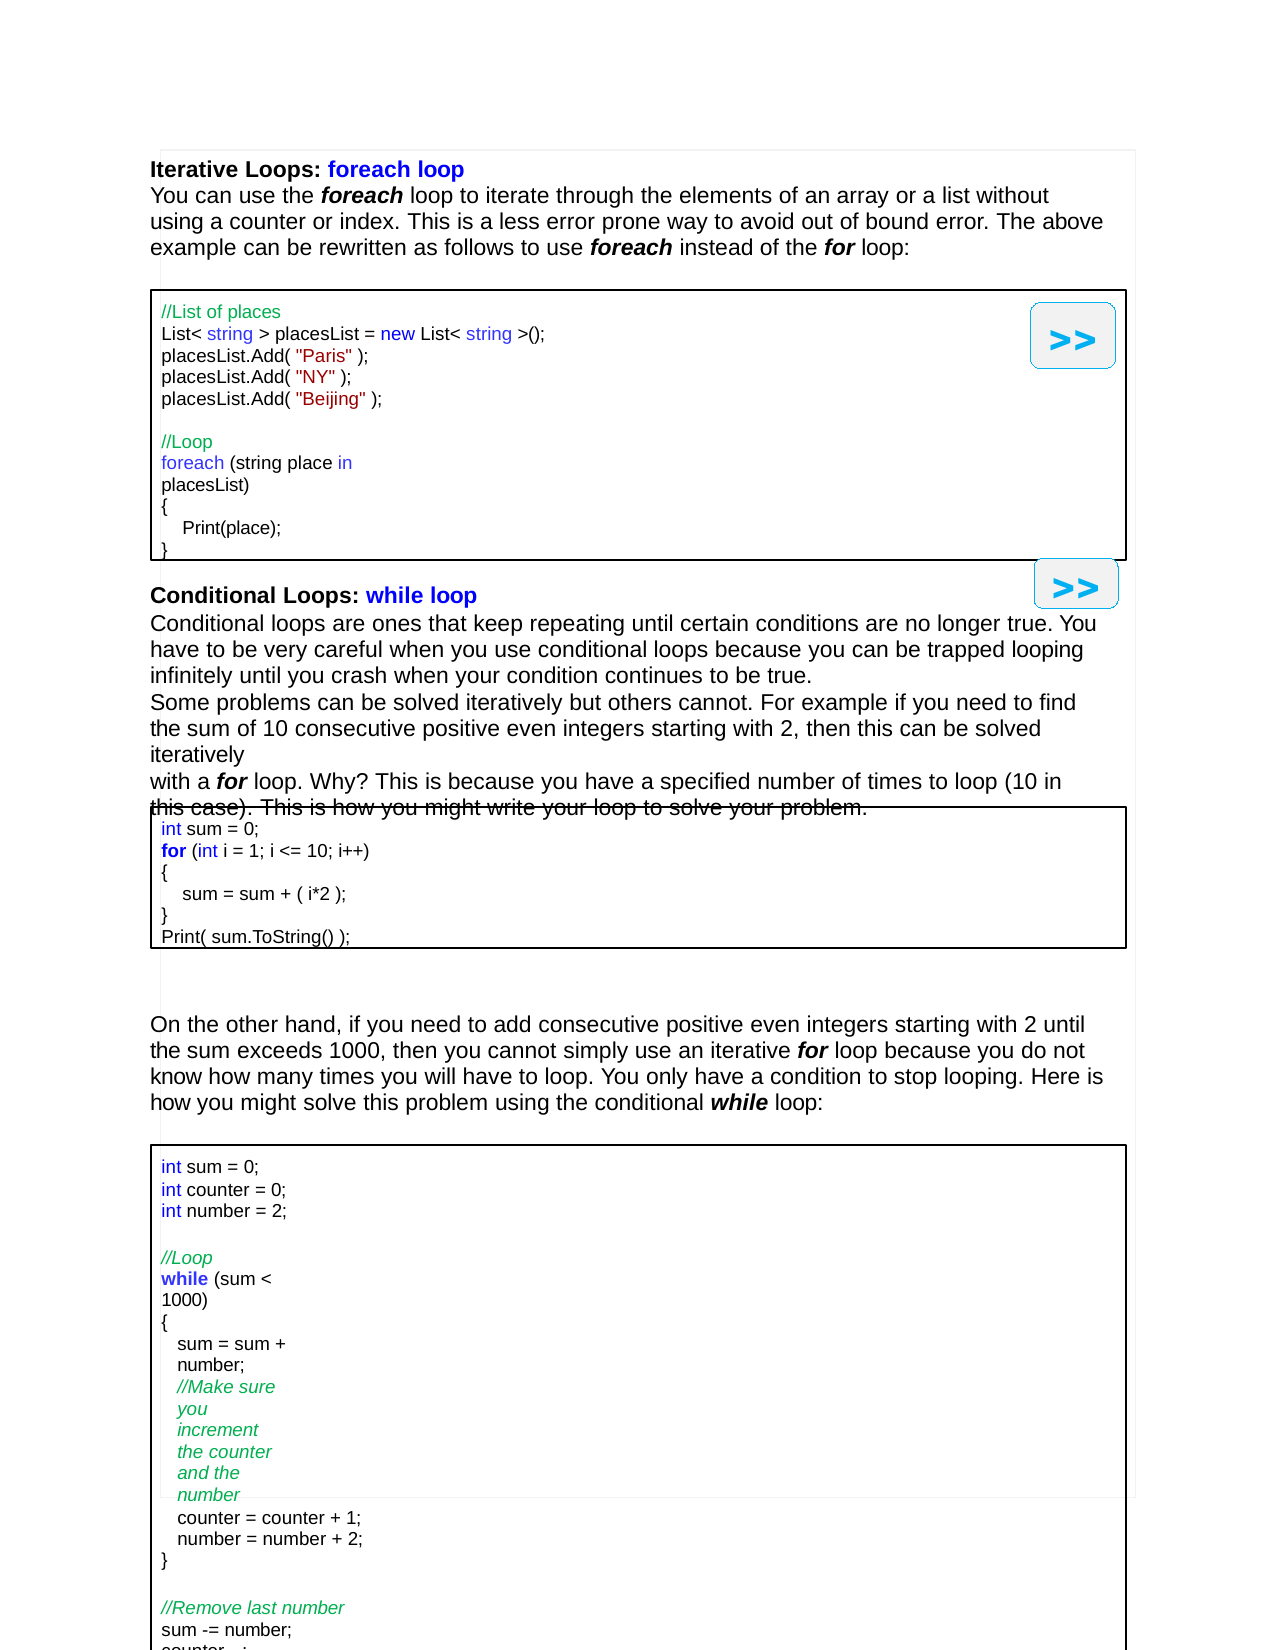

#
Iterative Loops: foreach loop
You can use the foreach loop to iterate through the elements of an array or a list without using a counter or index. This is a less error prone way to avoid out of bound error. The above example can be rewritten as follows to use foreach instead of the for loop:
//List of places
List< string > placesList = new List< string >(); placesList.Add( "Paris" );
placesList.Add( "NY" ); placesList.Add( "Beijing" );

//Loop
foreach (string place in placesList)
{
Print(place);
}
>>
>>
Conditional Loops: while loop
Conditional loops are ones that keep repeating until certain conditions are no longer true. You have to be very careful when you use conditional loops because you can be trapped looping infinitely until you crash when your condition continues to be true.
Some problems can be solved iteratively but others cannot. For example if you need to find the sum of 10 consecutive positive even integers starting with 2, then this can be solved iteratively
with a for loop. Why? This is because you have a specified number of times to loop (10 in this case). This is how you might write your loop to solve your problem.
int sum = 0;
for (int i = 1; i <= 10; i++)
{
sum = sum + ( i*2 );
}
Print( sum.ToString() );
On the other hand, if you need to add consecutive positive even integers starting with 2 until the sum exceeds 1000, then you cannot simply use an iterative for loop because you do not know how many times you will have to loop. You only have a condition to stop looping. Here is how you might solve this problem using the conditional while loop:
int sum = 0;
int counter = 0; int number = 2;

//Loop
while (sum < 1000)
{
sum = sum + number;
//Make sure you increment the counter and the number
counter = counter + 1; number = number + 2;
}

//Remove last number sum -= number; counter --;

Print("Count = " + counter);
Print("Sum = " + sum);